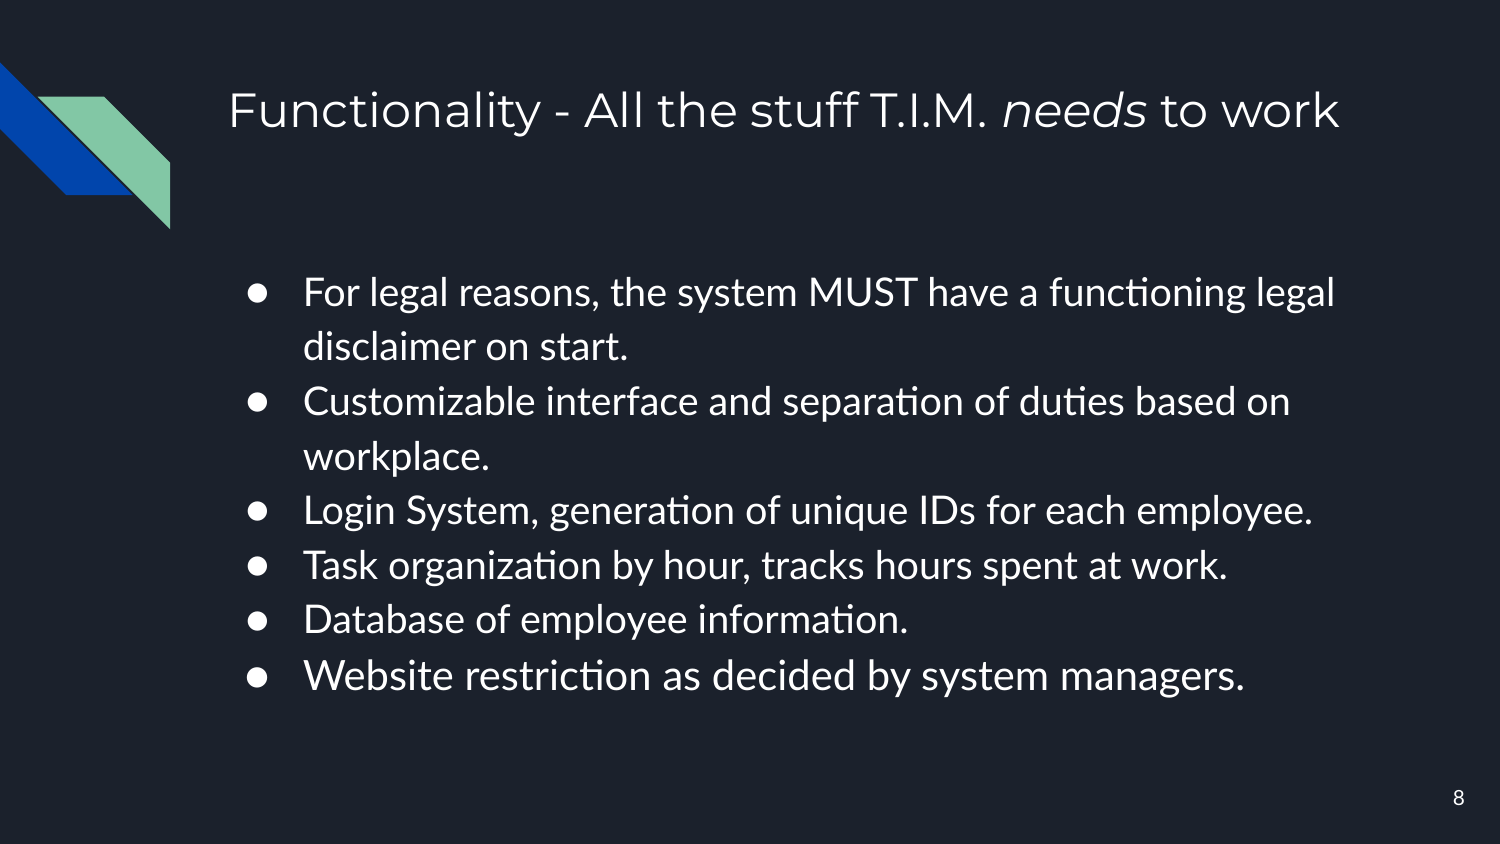

# Functionality - All the stuff T.I.M. needs to work
For legal reasons, the system MUST have a functioning legal disclaimer on start.
Customizable interface and separation of duties based on workplace.
Login System, generation of unique IDs for each employee.
Task organization by hour, tracks hours spent at work.
Database of employee information.
Website restriction as decided by system managers.
8